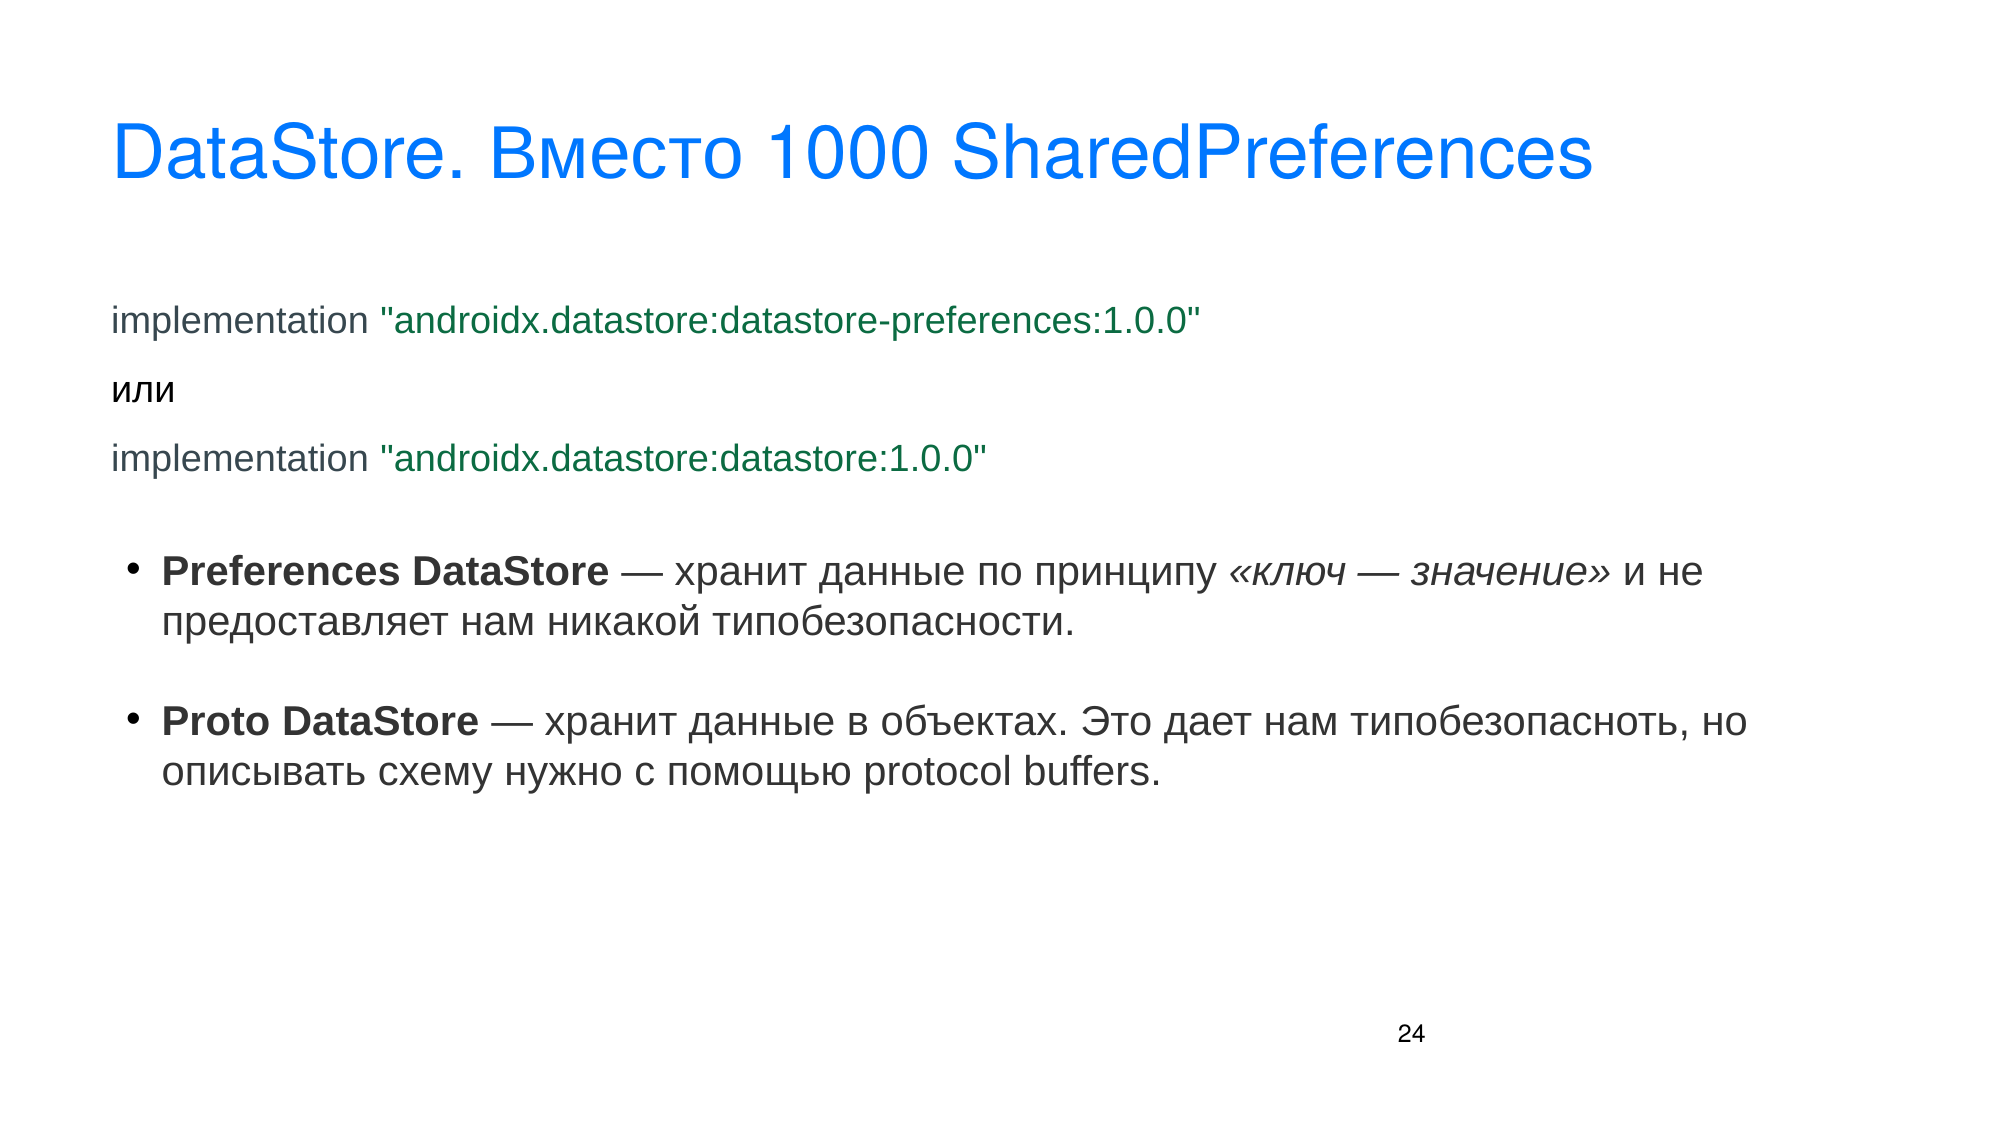

# DataStore. Вместо 1000 SharedPreferences
implementation "androidx.datastore:datastore-preferences:1.0.0"
или
implementation "androidx.datastore:datastore:1.0.0"
Preferences DataStore — хранит данные по принципу «ключ — значение» и не предоставляет нам никакой типобезопасности.

Proto DataStore — хранит данные в объектах. Это дает нам типобезопасноть, но описывать схему нужно с помощью protocol buffers.
24